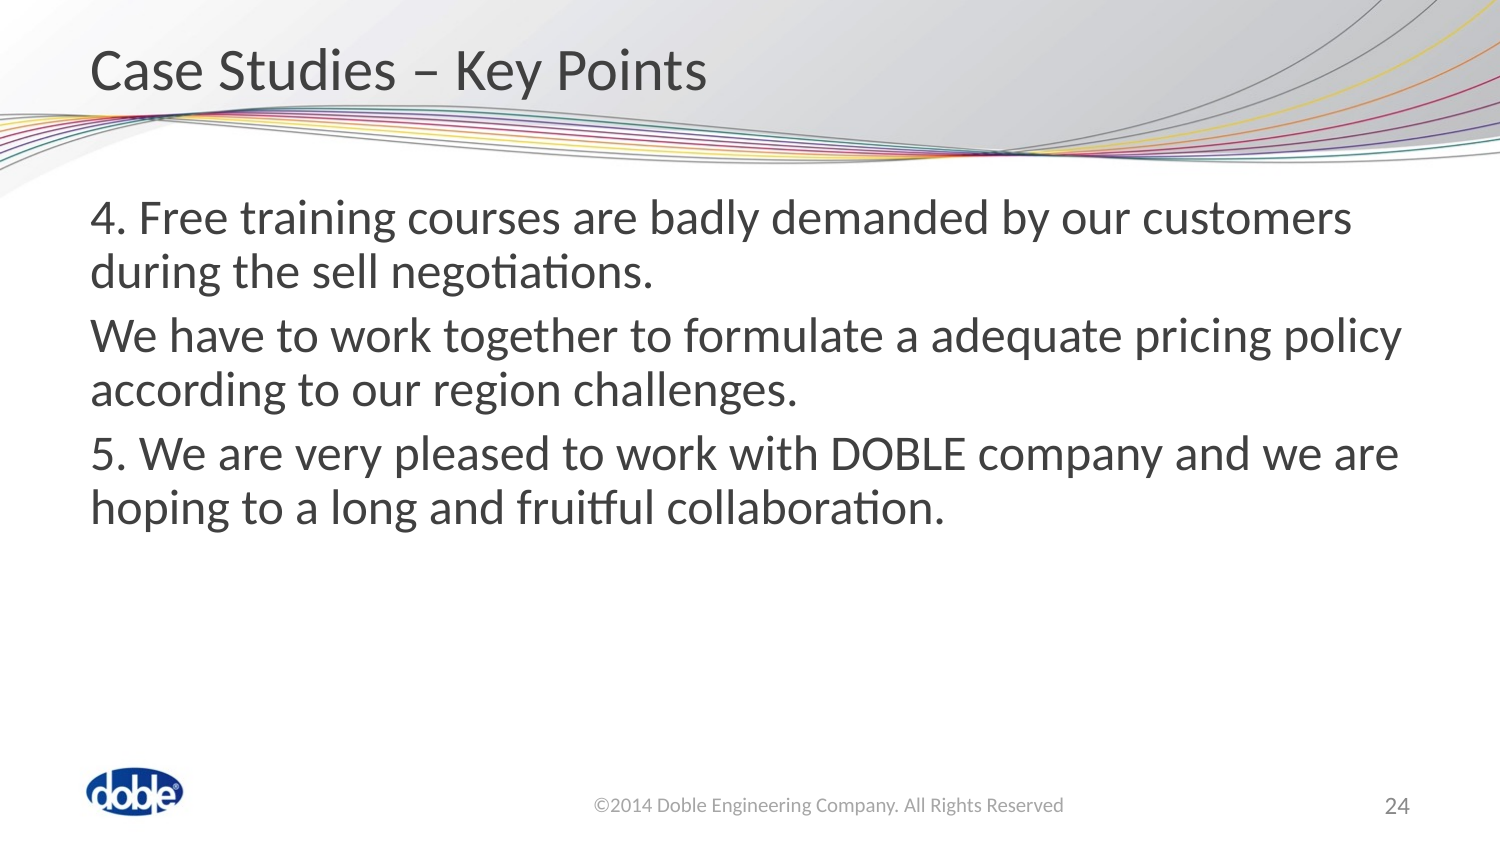

# Case Studies – Key Points
4. Free training courses are badly demanded by our customers during the sell negotiations.
We have to work together to formulate a adequate pricing policy according to our region challenges.
5. We are very pleased to work with DOBLE company and we are hoping to a long and fruitful collaboration.

24
©2014 Doble Engineering Company. All Rights Reserved